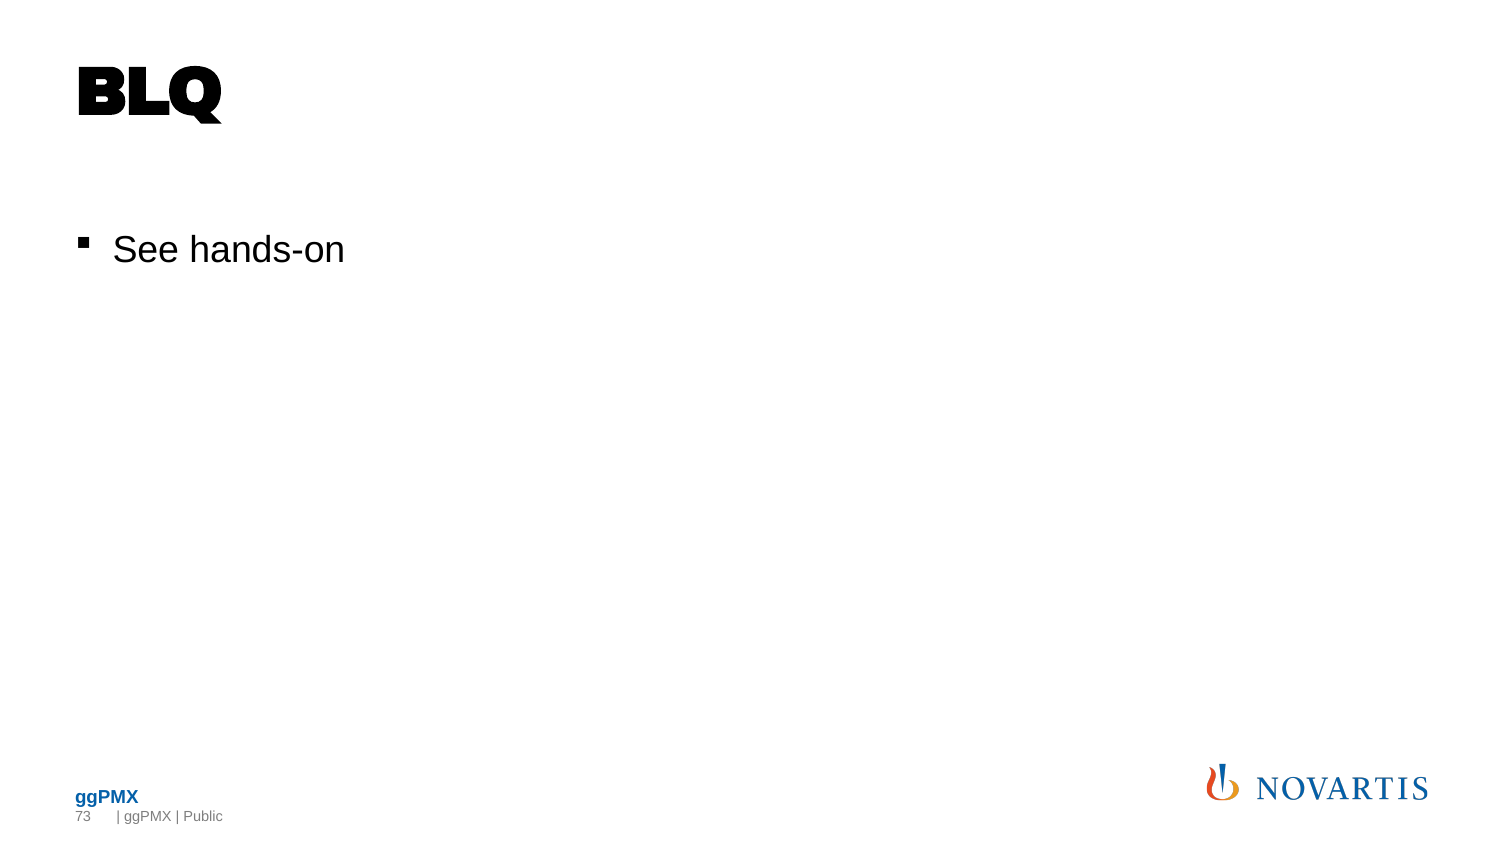

# BLQ
See hands-on
73
 | ggPMX | Public